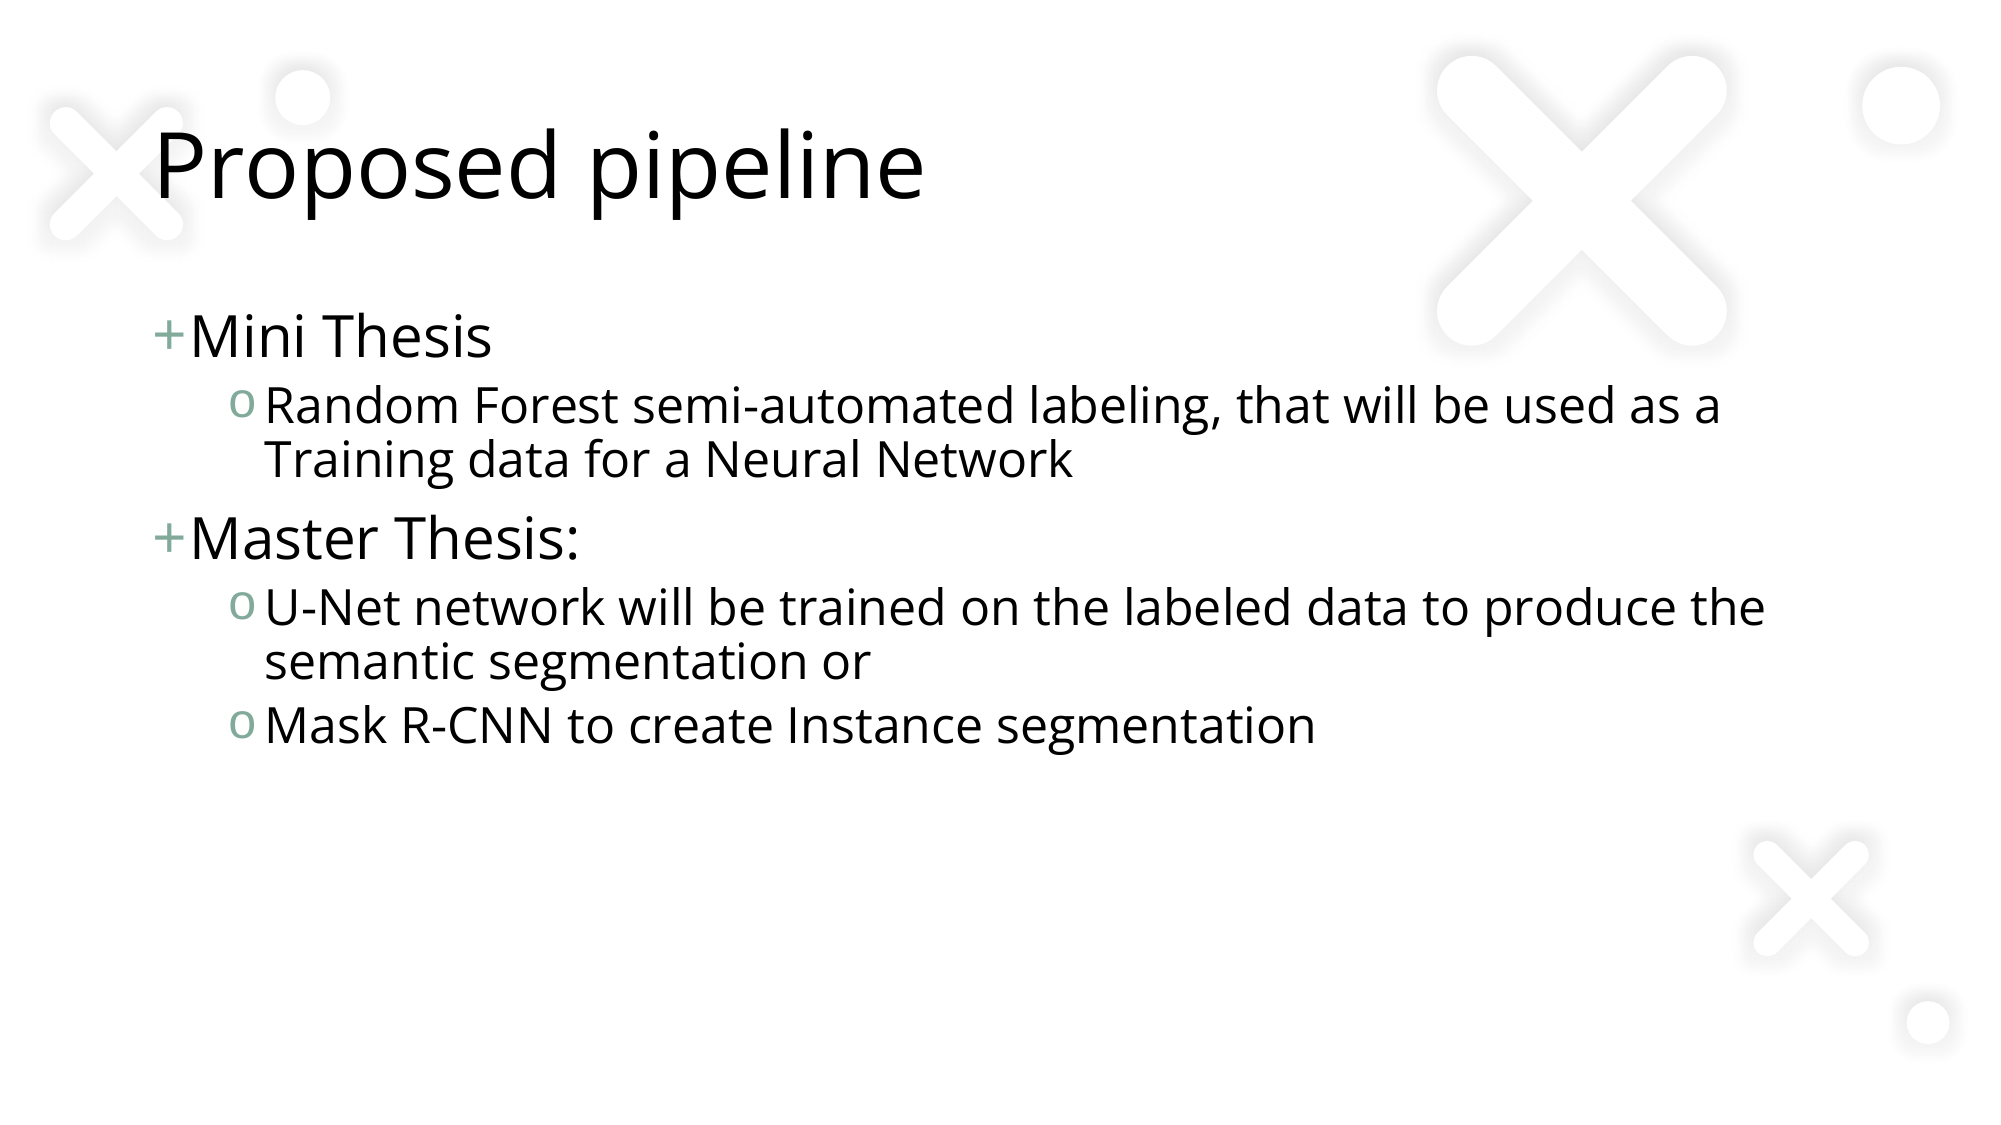

# Proposed pipeline
Mini Thesis
Random Forest semi-automated labeling, that will be used as a Training data for a Neural Network
Master Thesis:
U-Net network will be trained on the labeled data to produce the semantic segmentation or
Mask R-CNN to create Instance segmentation